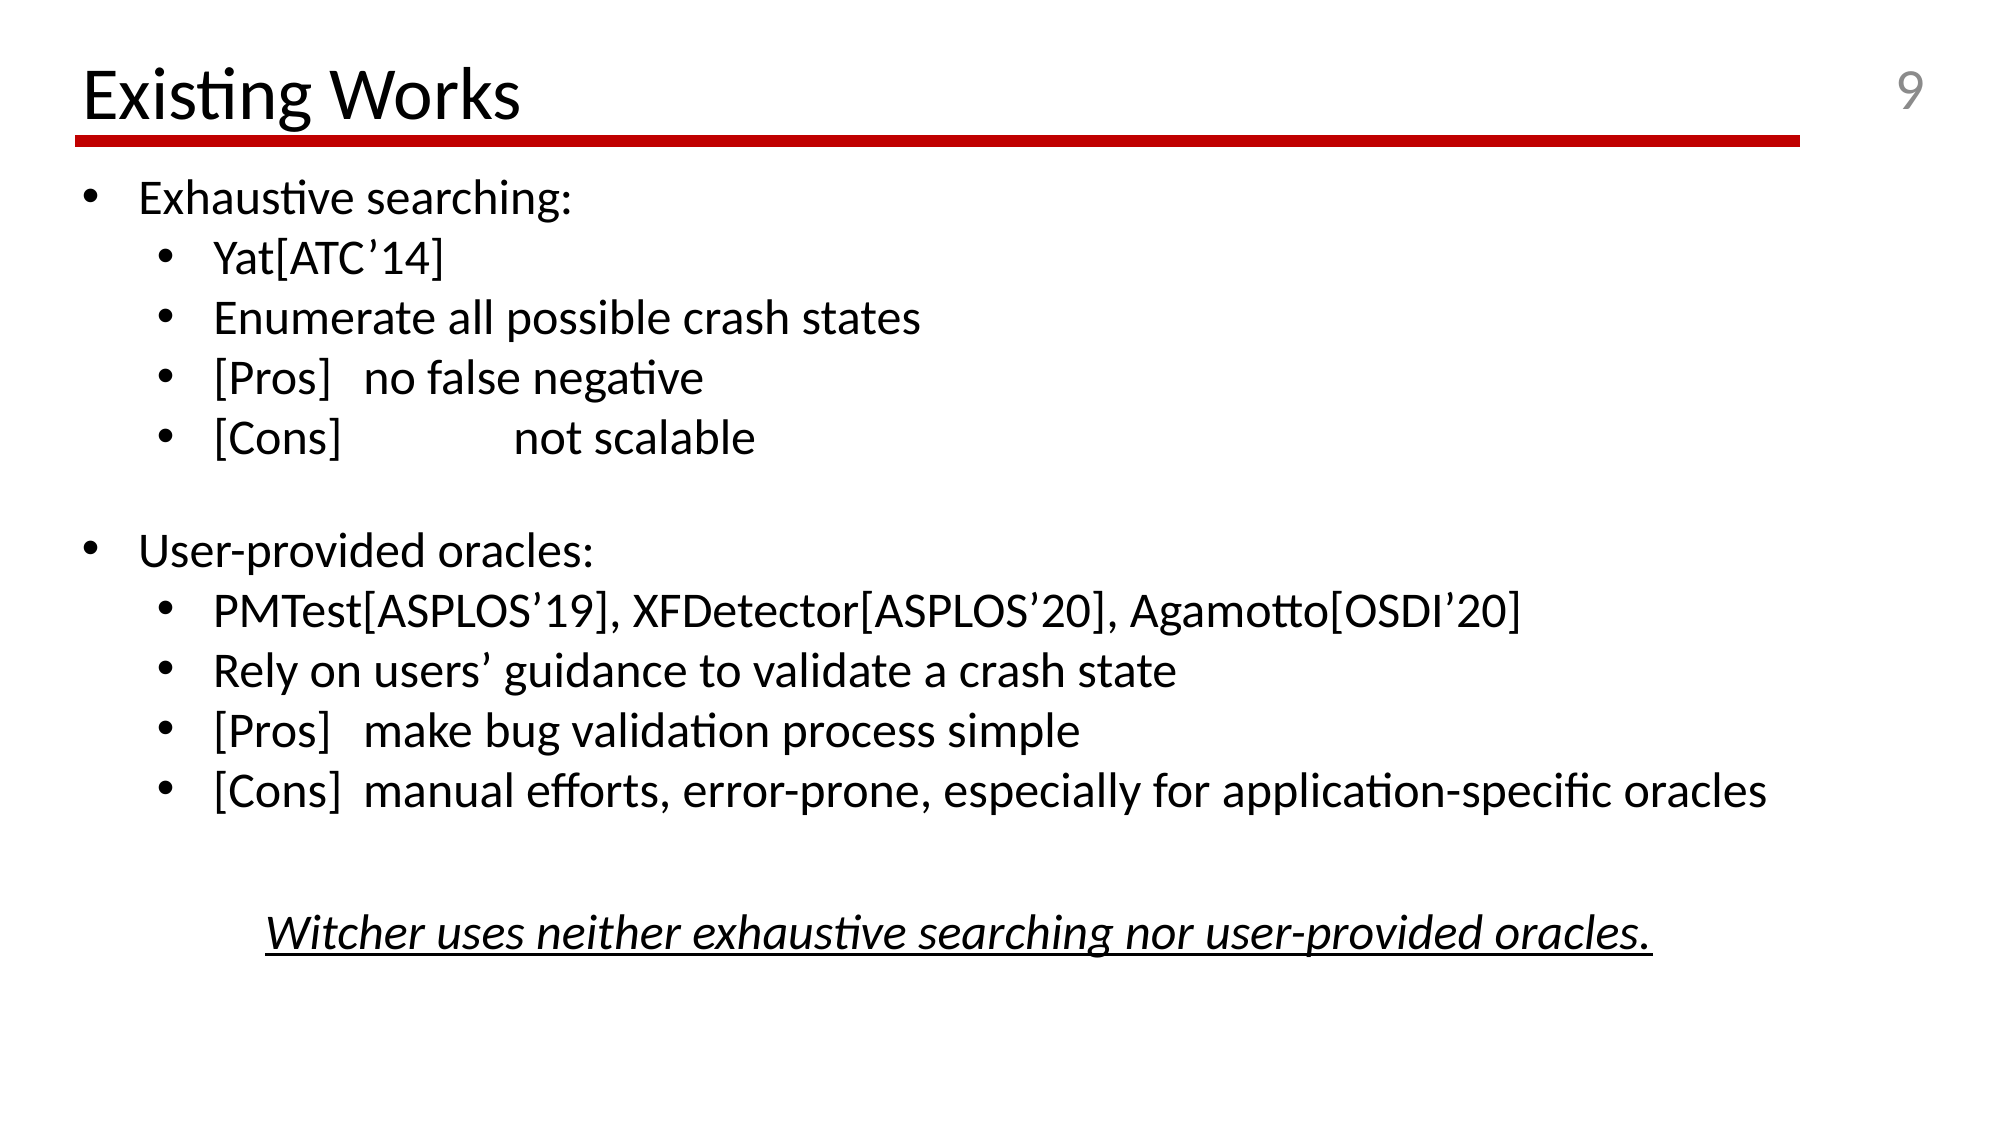

9
Existing Works
Exhaustive searching:
Yat[ATC’14]
Enumerate all possible crash states
[Pros] 	no false negative
[Cons]  	not scalable
User-provided oracles:
PMTest[ASPLOS’19], XFDetector[ASPLOS’20], Agamotto[OSDI’20]
Rely on users’ guidance to validate a crash state
[Pros]	make bug validation process simple
[Cons] 	manual efforts, error-prone, especially for application-specific oracles
Witcher uses neither exhaustive searching nor user-provided oracles.